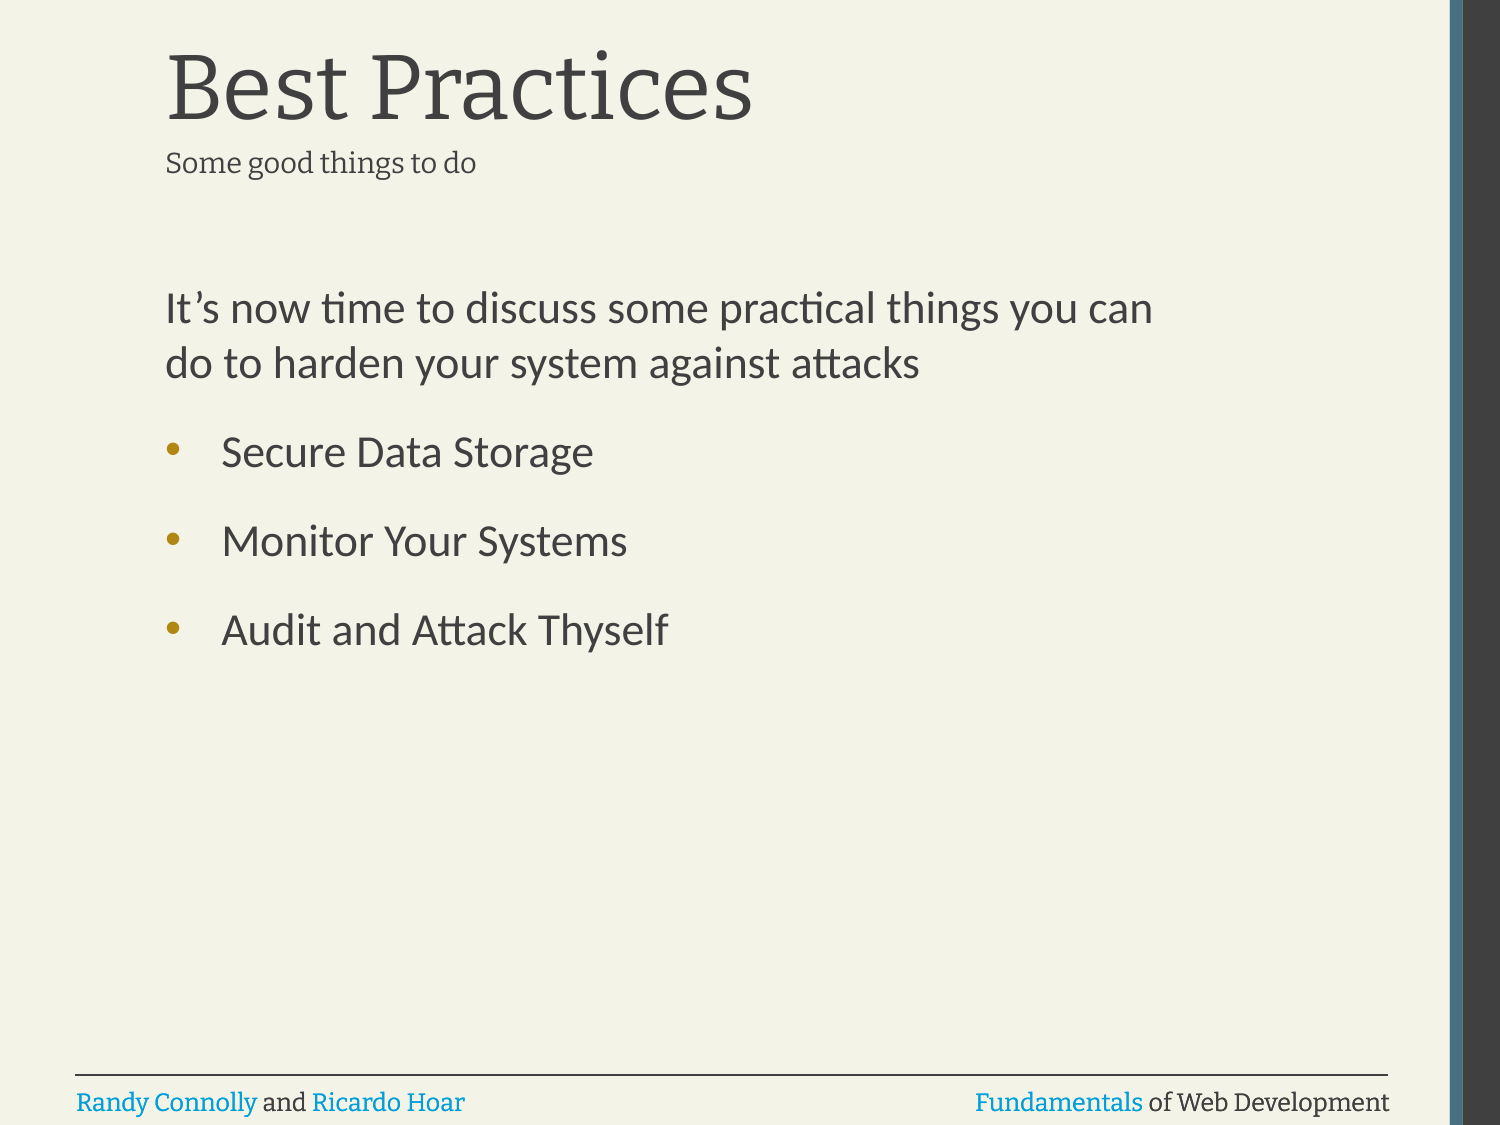

# Best Practices
Some good things to do
It’s now time to discuss some practical things you can do to harden your system against attacks
Secure Data Storage
Monitor Your Systems
Audit and Attack Thyself